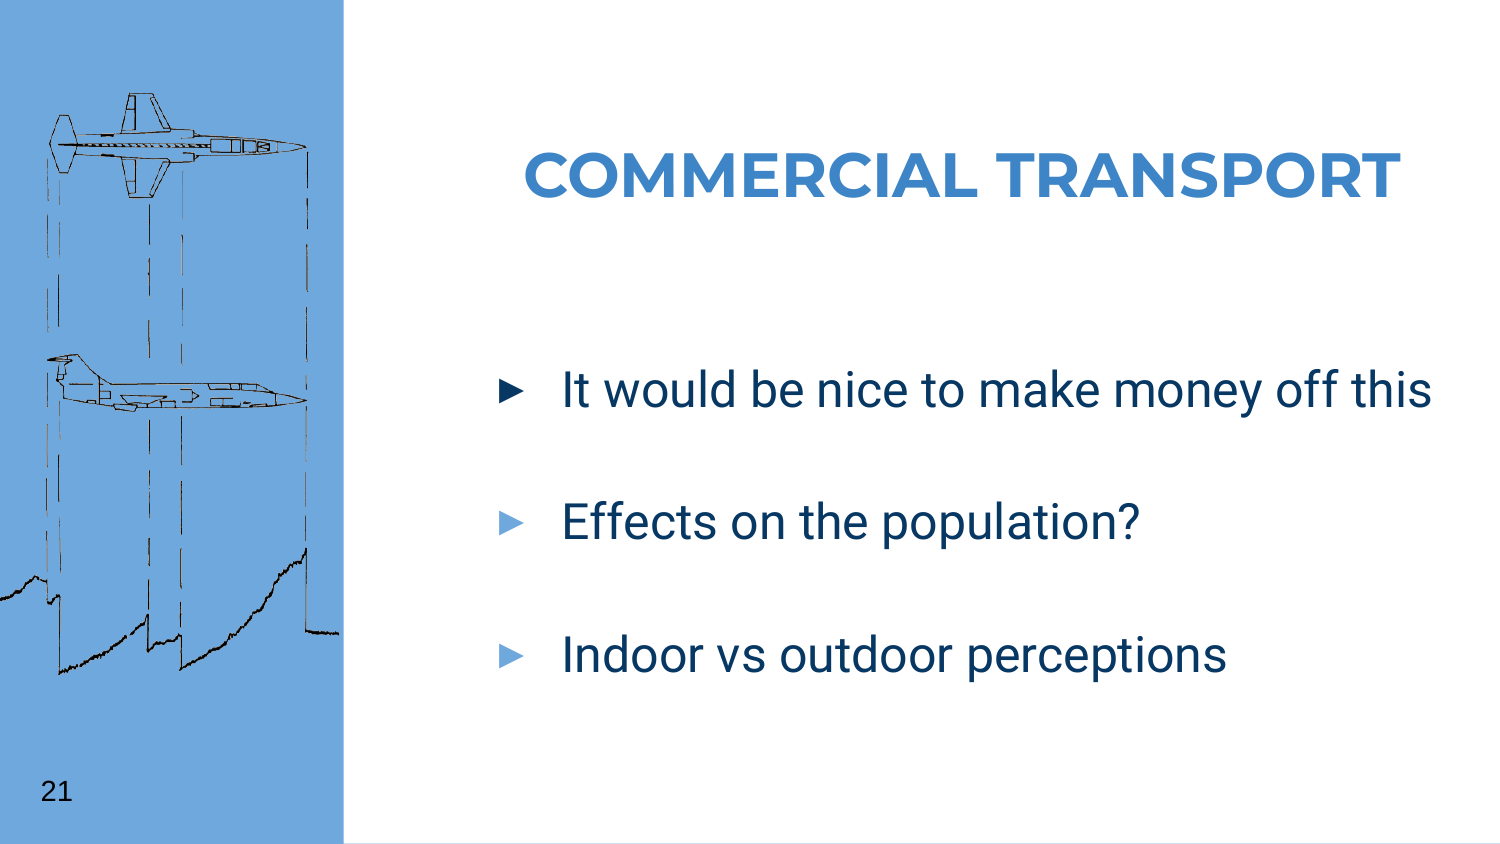

COMMERCIAL TRANSPORT

It would be nice to make money off this
Effects on the population?
Indoor vs outdoor perceptions
#
21